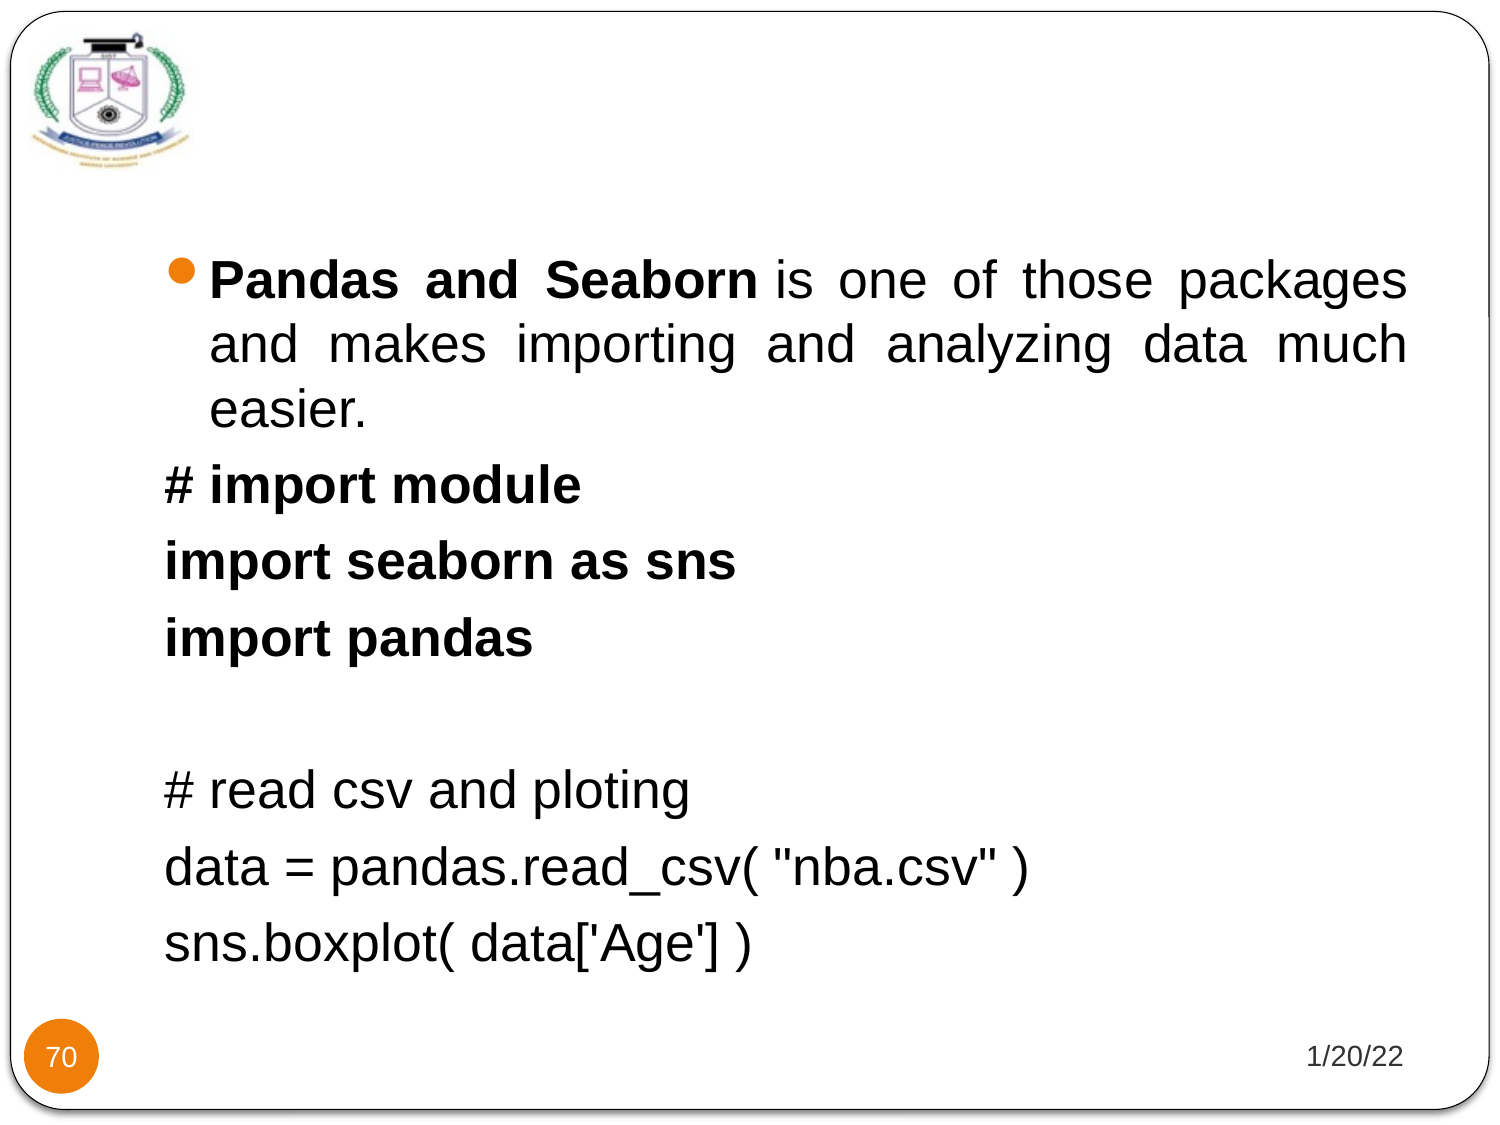

#
Pandas and Seaborn is one of those packages and makes importing and analyzing data much easier.
# import module
import seaborn as sns
import pandas

# read csv and ploting
data = pandas.read_csv( "nba.csv" )
sns.boxplot( data['Age'] )

1/20/22
70